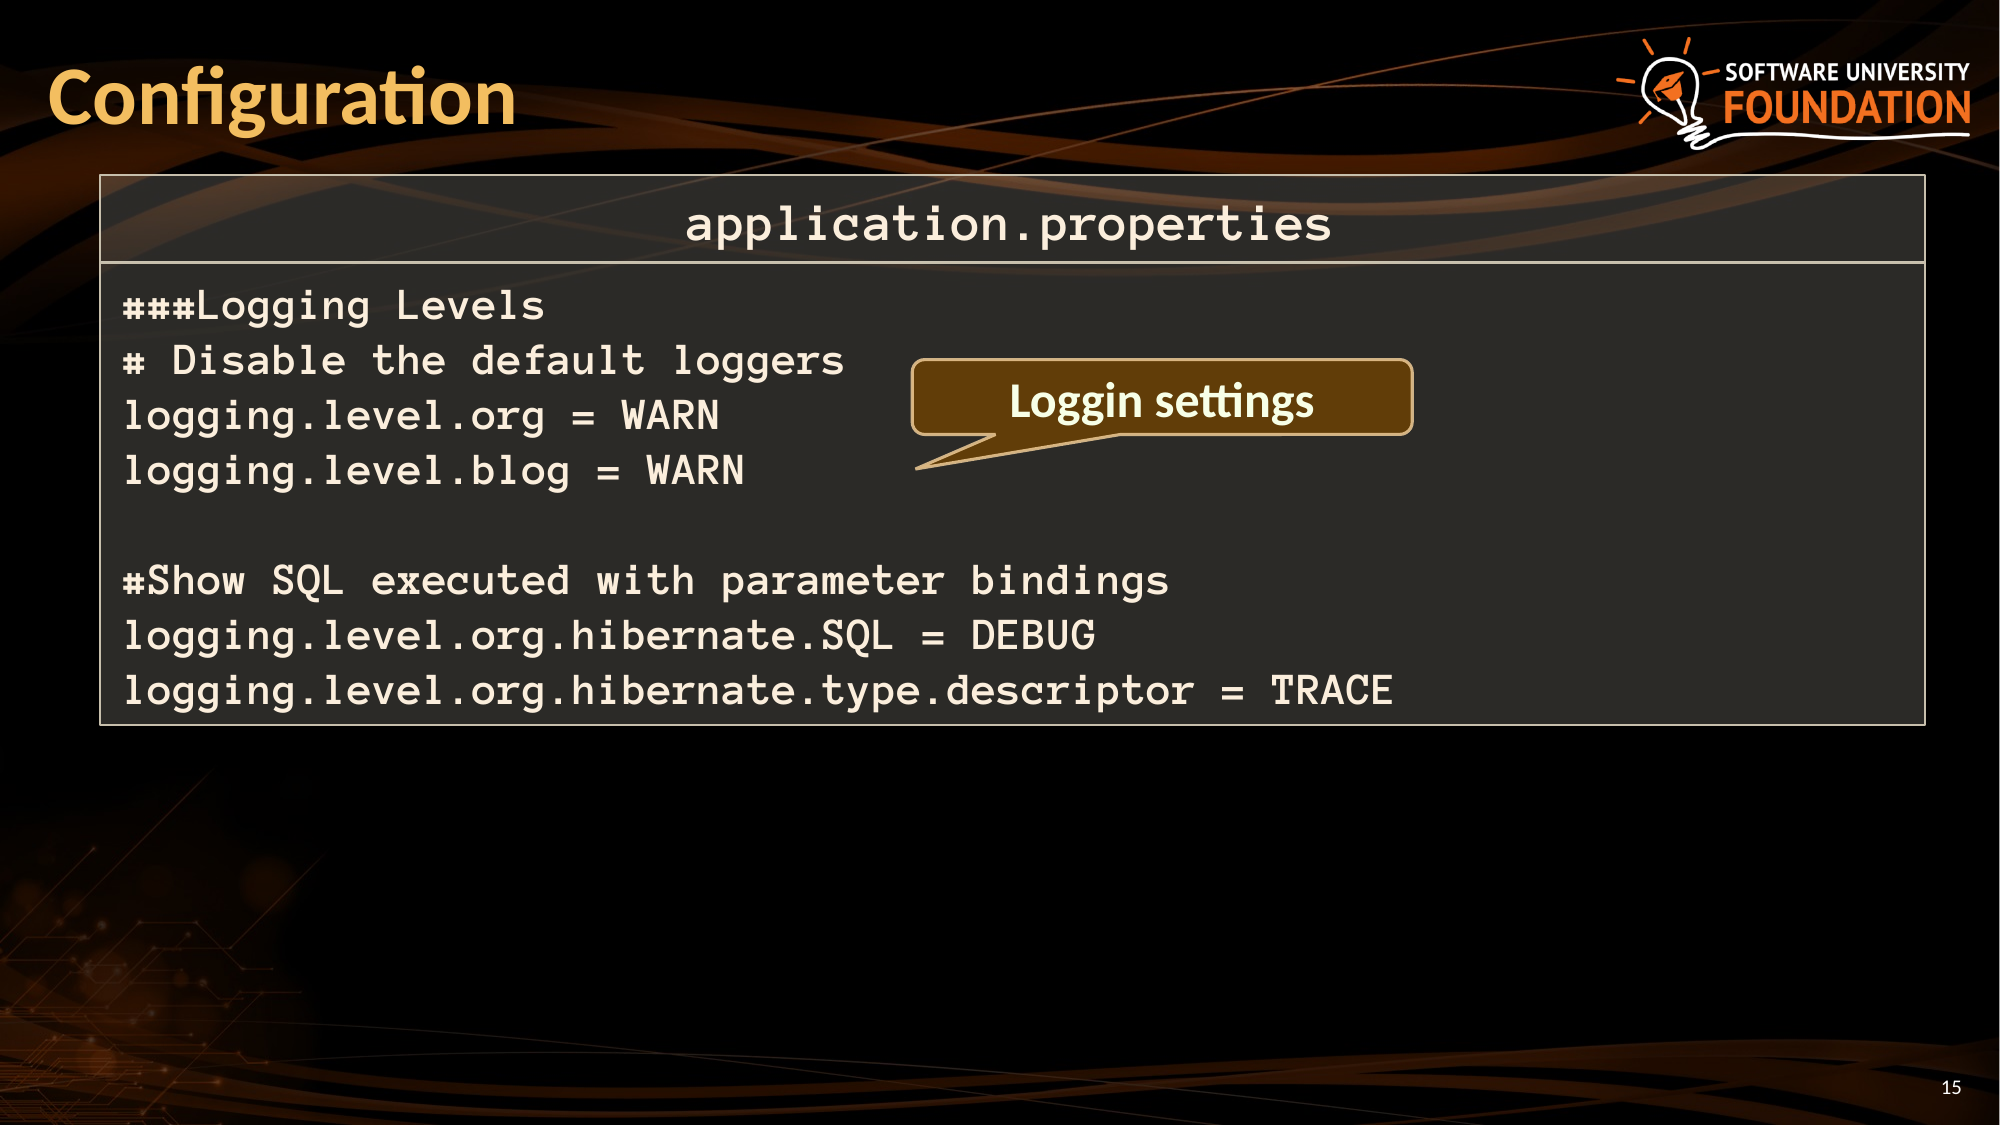

# Configuration
application.properties
###Logging Levels
# Disable the default loggers
logging.level.org = WARN
logging.level.blog = WARN

#Show SQL executed with parameter bindings
logging.level.org.hibernate.SQL = DEBUG
logging.level.org.hibernate.type.descriptor = TRACE
Loggin settings
15